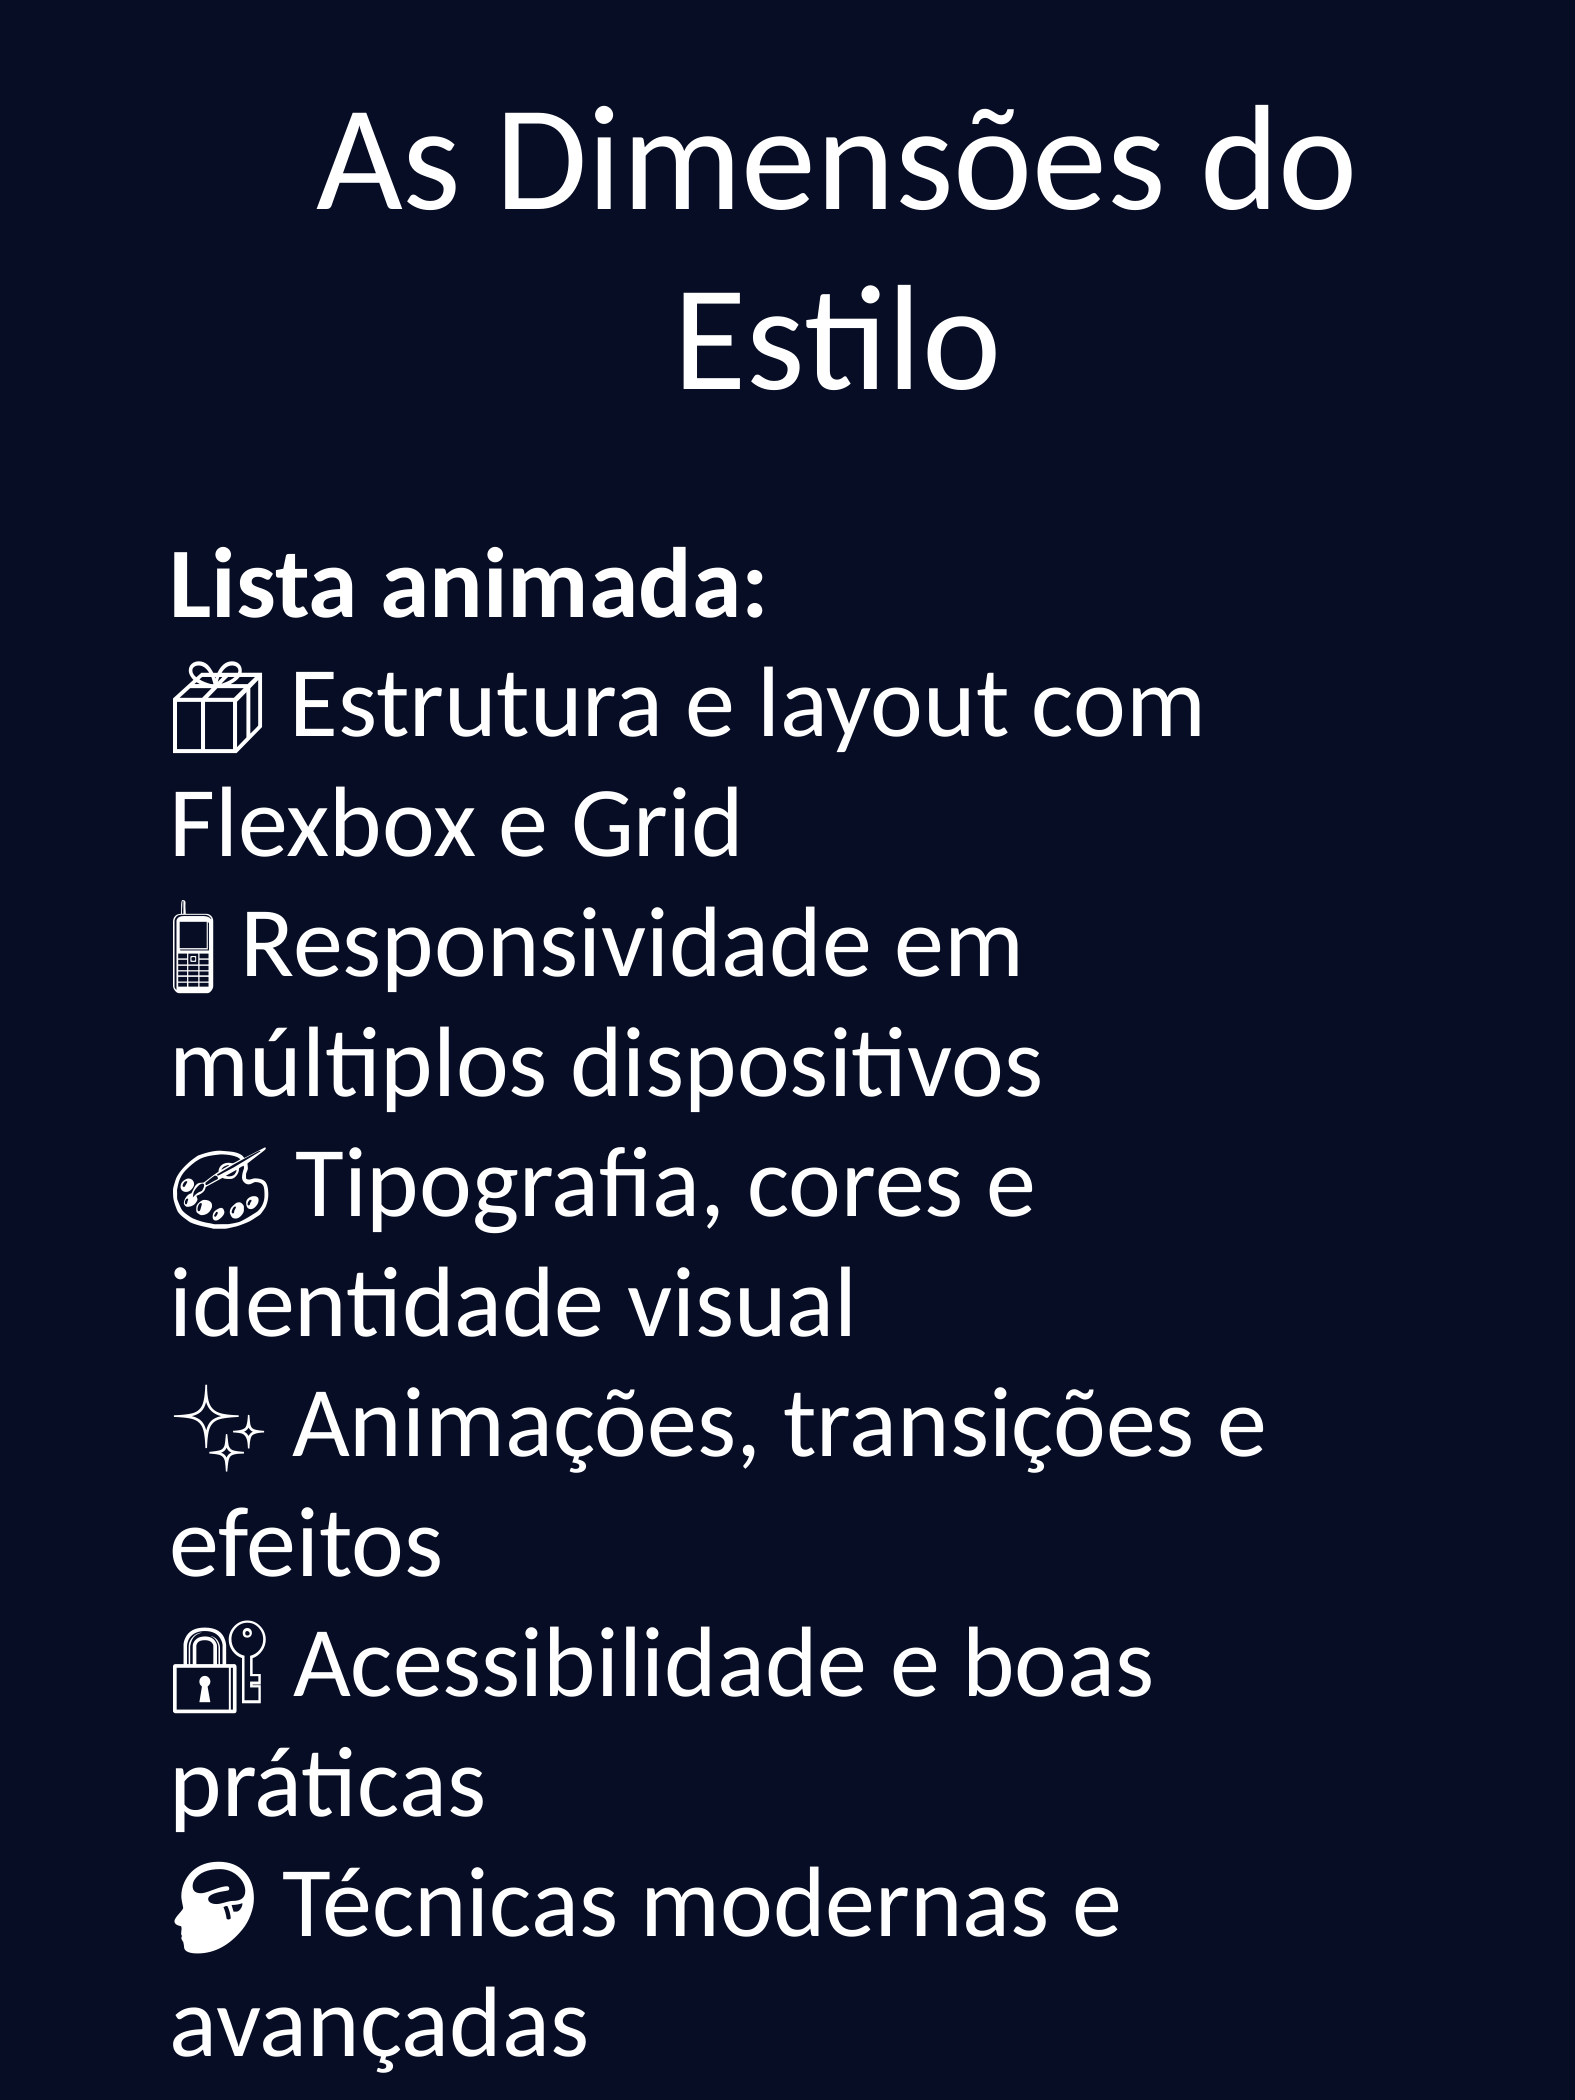

As Dimensões do Estilo
Lista animada:
📦 Estrutura e layout com Flexbox e Grid
📱 Responsividade em múltiplos dispositivos
🎨 Tipografia, cores e identidade visual
✨ Animações, transições e efeitos
🔐 Acessibilidade e boas práticas
🧠 Técnicas modernas e avançadas